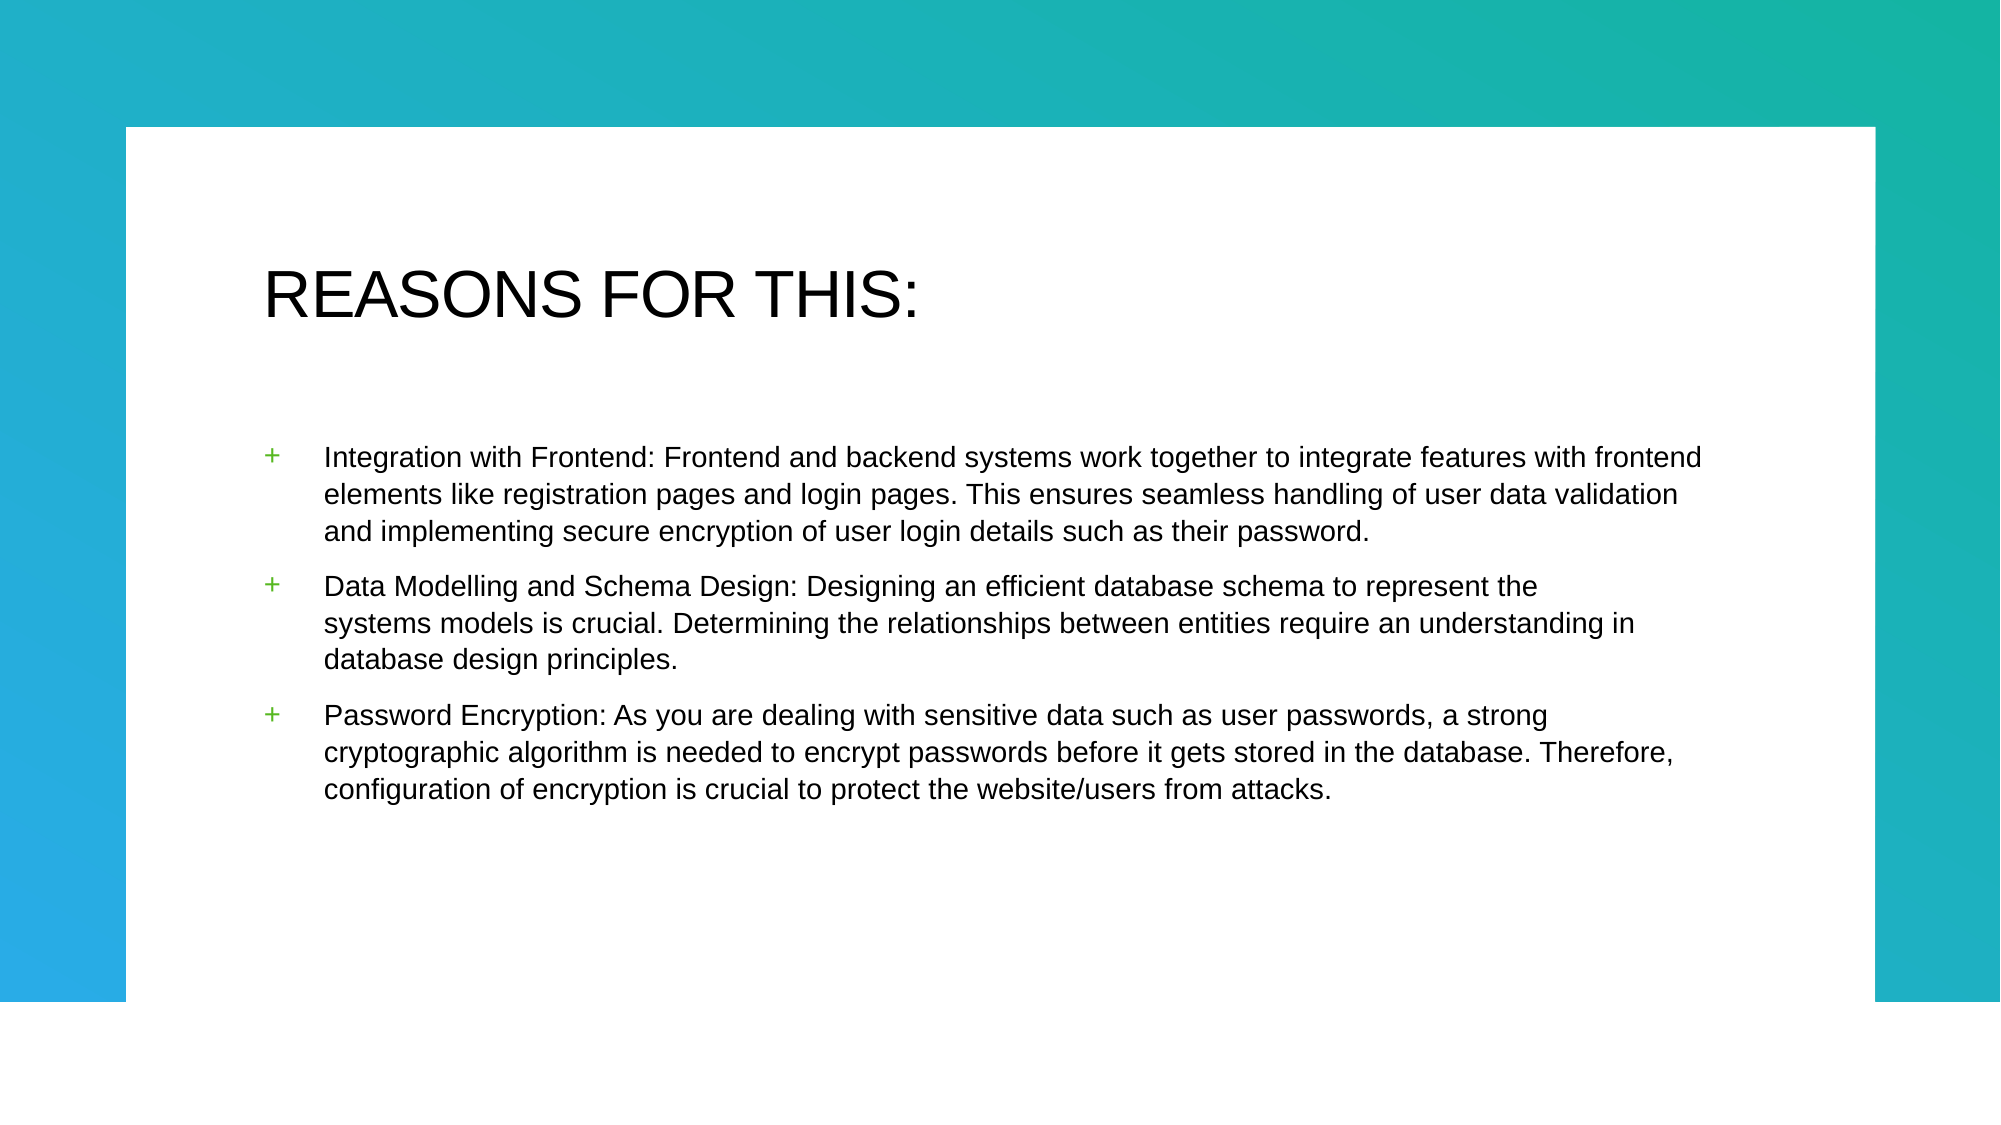

# REASONS FOR THIS:

Integration with Frontend: Frontend and backend systems work together to integrate features with frontend elements like registration pages and login pages. This ensures seamless handling of user data validation and implementing secure encryption of user login details such as their password.
Data Modelling and Schema Design: Designing an efficient database schema to represent the systems models is crucial. Determining the relationships between entities require an understanding in database design principles.
Password Encryption: As you are dealing with sensitive data such as user passwords, a strong cryptographic algorithm is needed to encrypt passwords before it gets stored in the database. Therefore, configuration of encryption is crucial to protect the website/users from attacks.